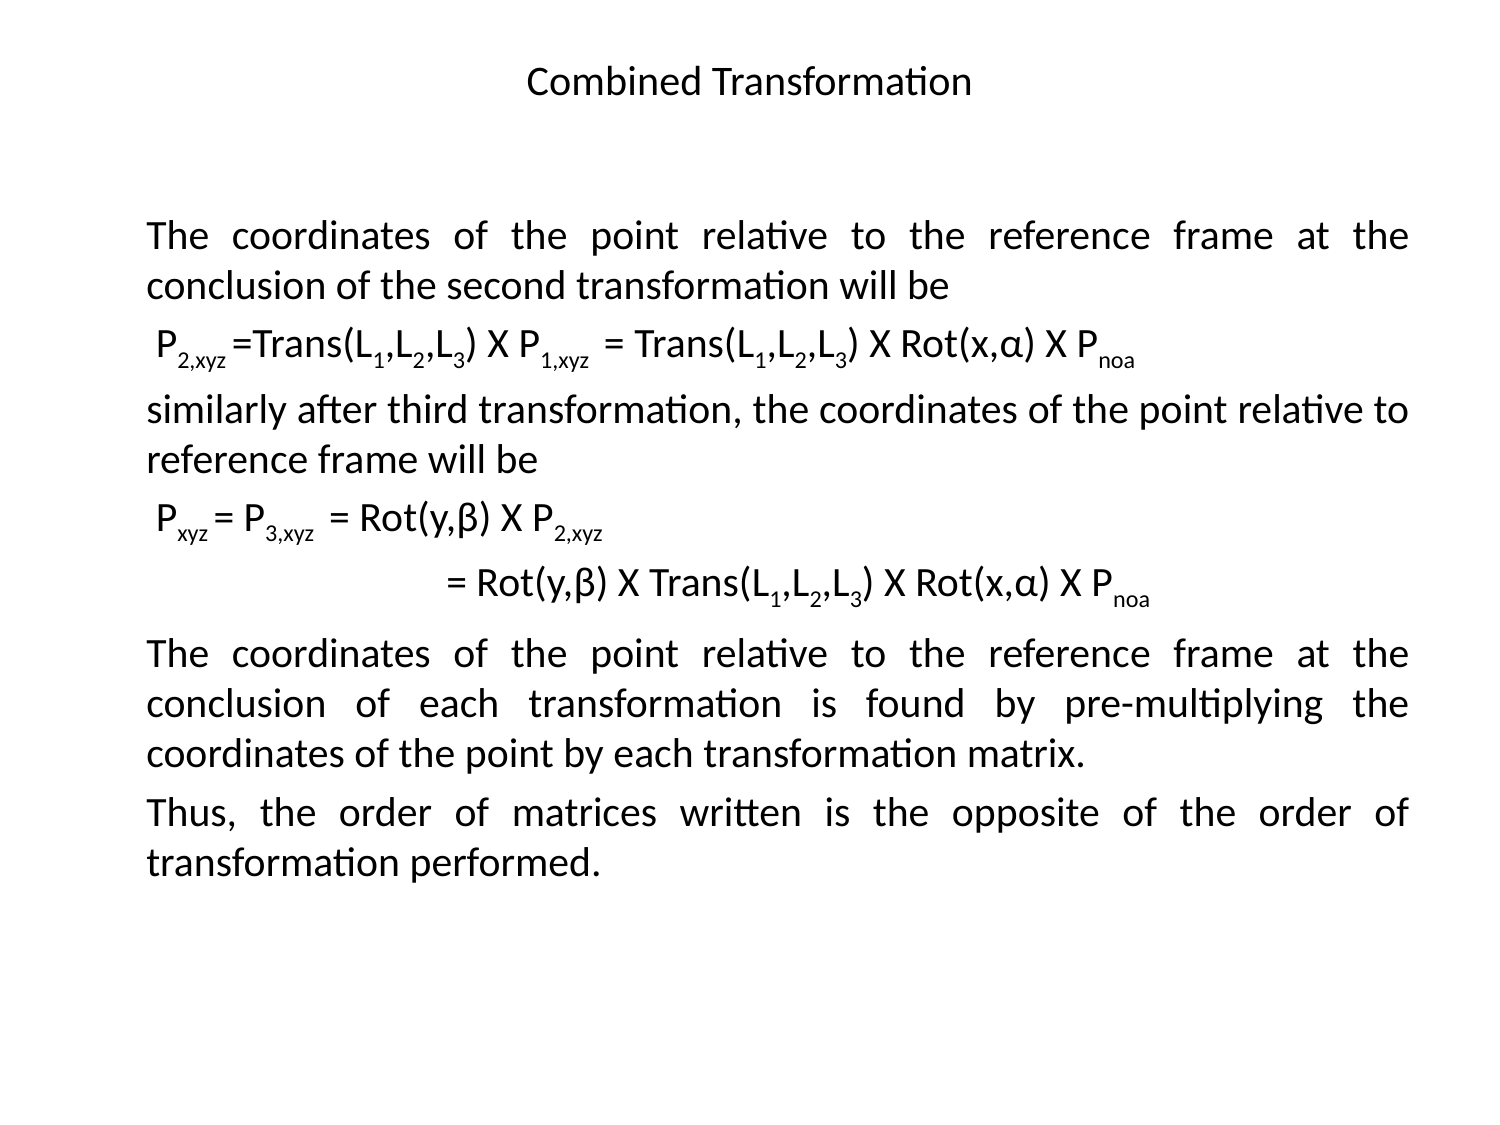

# Combined Transformation
	The coordinates of the point relative to the reference frame at the conclusion of the second transformation will be
	 P2,xyz =Trans(L1,L2,L3) X P1,xyz  = Trans(L1,L2,L3) X Rot(x,α) X Pnoa
	similarly after third transformation, the coordinates of the point relative to reference frame will be
	 Pxyz = P3,xyz  = Rot(y,β) X P2,xyz
			= Rot(y,β) X Trans(L1,L2,L3) X Rot(x,α) X Pnoa
	The coordinates of the point relative to the reference frame at the conclusion of each transformation is found by pre-multiplying the coordinates of the point by each transformation matrix.
	Thus, the order of matrices written is the opposite of the order of transformation performed.